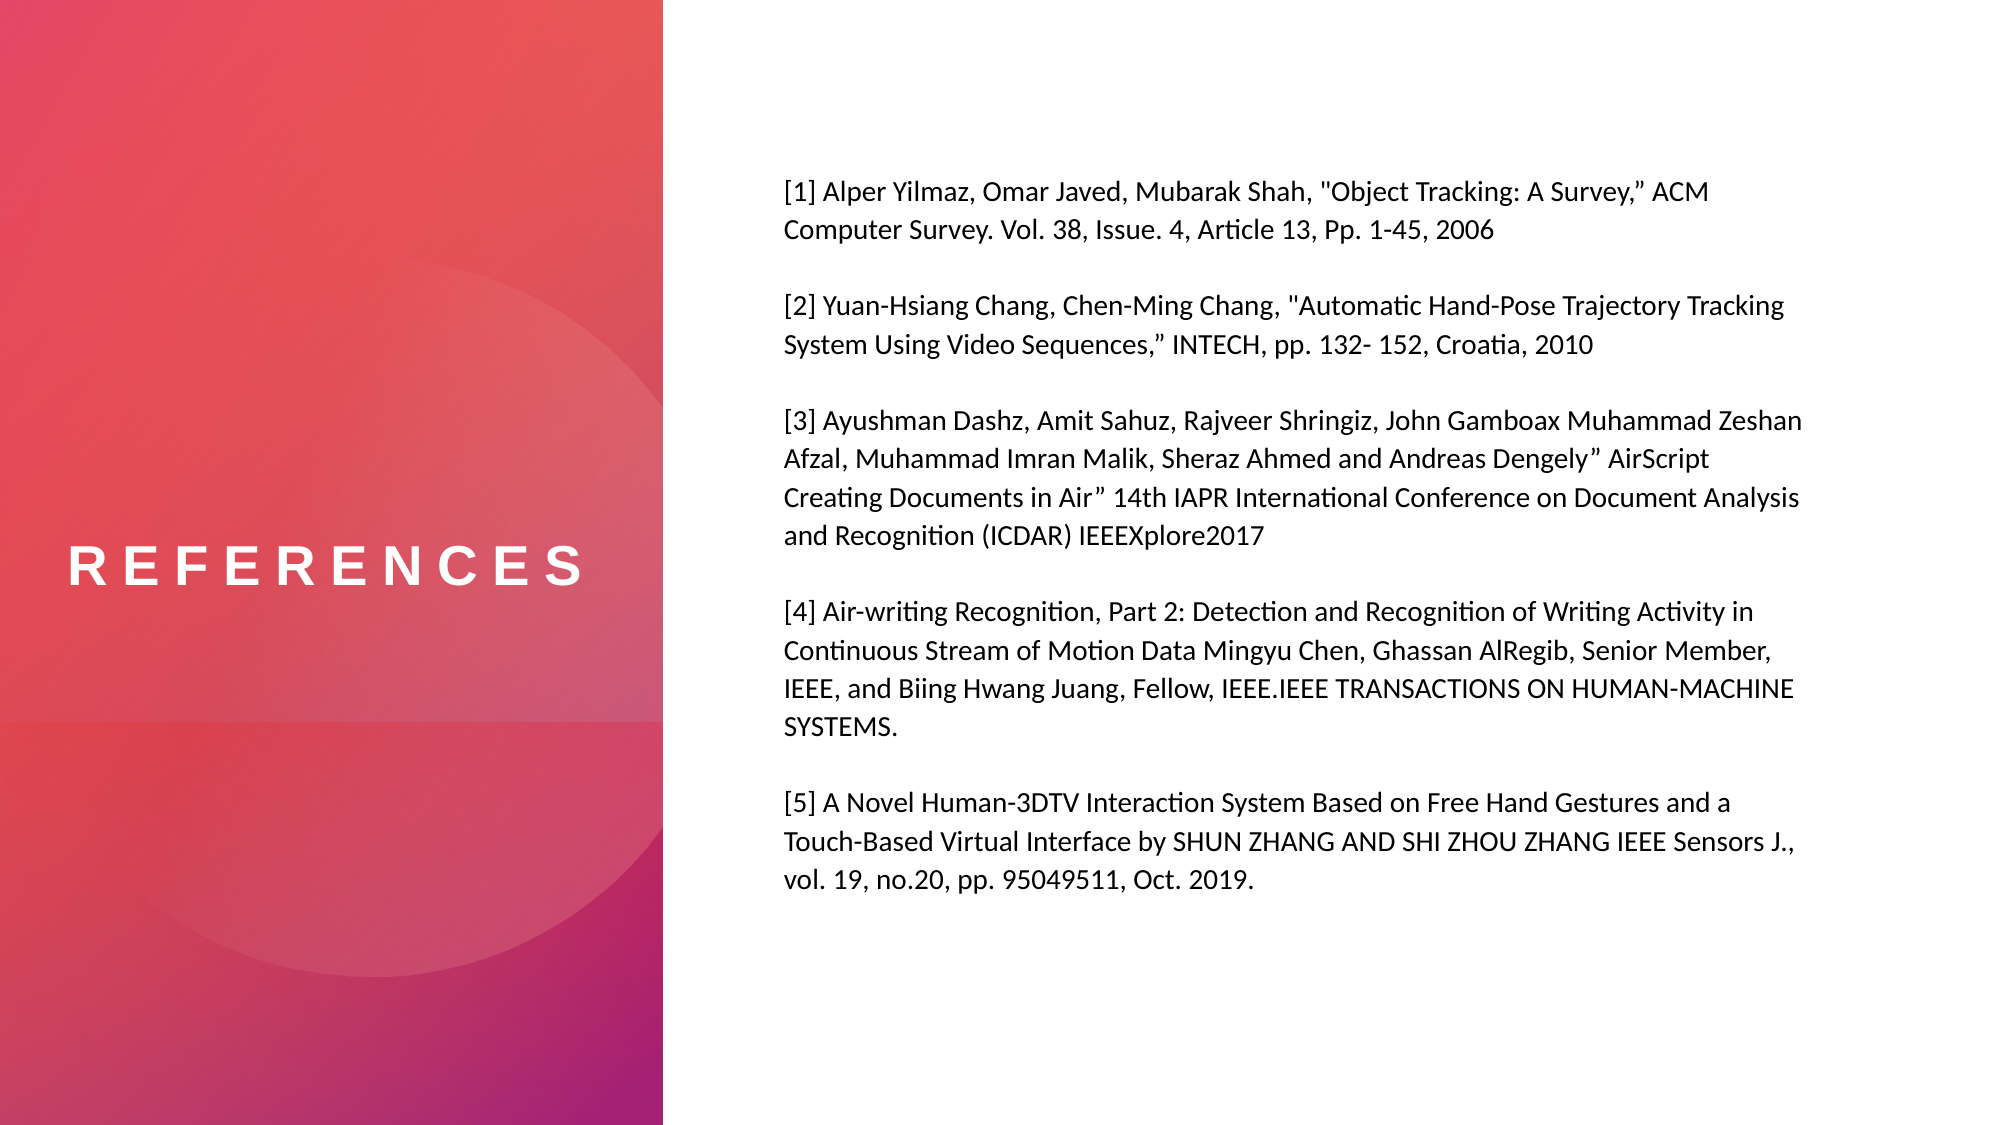

# References
[1] Alper Yilmaz, Omar Javed, Mubarak Shah, "Object Tracking: A Survey,” ACM Computer Survey. Vol. 38, Issue. 4, Article 13, Pp. 1-45, 2006
[2] Yuan-Hsiang Chang, Chen-Ming Chang, "Automatic Hand-Pose Trajectory Tracking System Using Video Sequences,” INTECH, pp. 132- 152, Croatia, 2010
[3] Ayushman Dashz, Amit Sahuz, Rajveer Shringiz, John Gamboax Muhammad Zeshan Afzal, Muhammad Imran Malik, Sheraz Ahmed and Andreas Dengely” AirScript Creating Documents in Air” 14th IAPR International Conference on Document Analysis and Recognition (ICDAR) IEEEXplore2017
[4] Air-writing Recognition, Part 2: Detection and Recognition of Writing Activity in Continuous Stream of Motion Data Mingyu Chen, Ghassan AlRegib, Senior Member, IEEE, and Biing Hwang Juang, Fellow, IEEE.IEEE TRANSACTIONS ON HUMAN-MACHINE SYSTEMS.
[5] A Novel Human-3DTV Interaction System Based on Free Hand Gestures and a Touch-Based Virtual Interface by SHUN ZHANG AND SHI ZHOU ZHANG IEEE Sensors J., vol. 19, no.20, pp. 95049511, Oct. 2019.